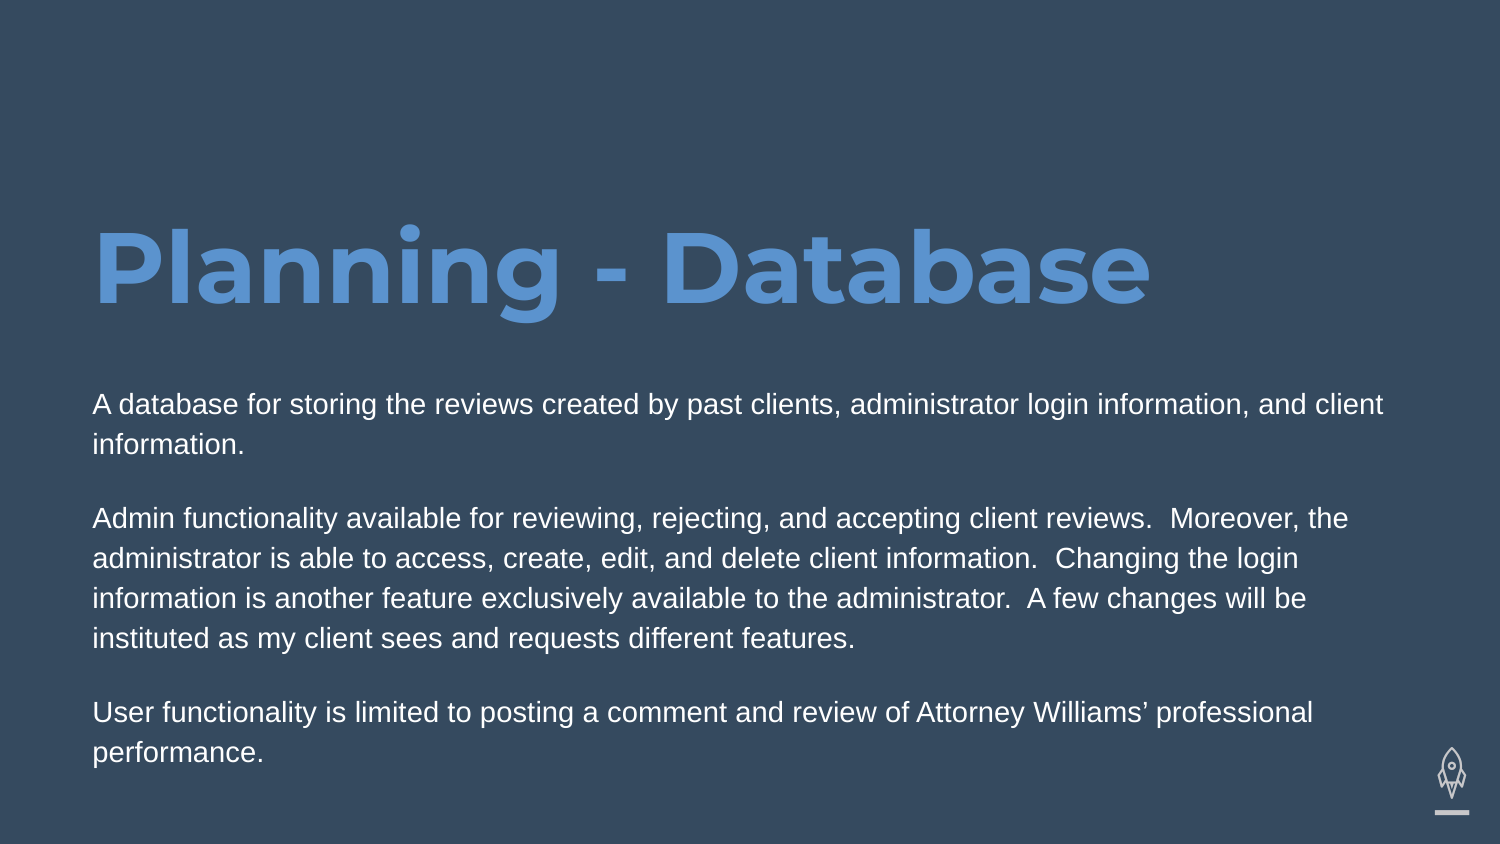

# Planning - Database
A database for storing the reviews created by past clients, administrator login information, and client information.
Admin functionality available for reviewing, rejecting, and accepting client reviews.  Moreover, the administrator is able to access, create, edit, and delete client information.  Changing the login information is another feature exclusively available to the administrator.  A few changes will be instituted as my client sees and requests different features.
User functionality is limited to posting a comment and review of Attorney Williams’ professional performance.

Describe what tables are necessary in your DB, and how they relate to one another. Your goal is to show how you designed your database to allow for the user stories listed above.